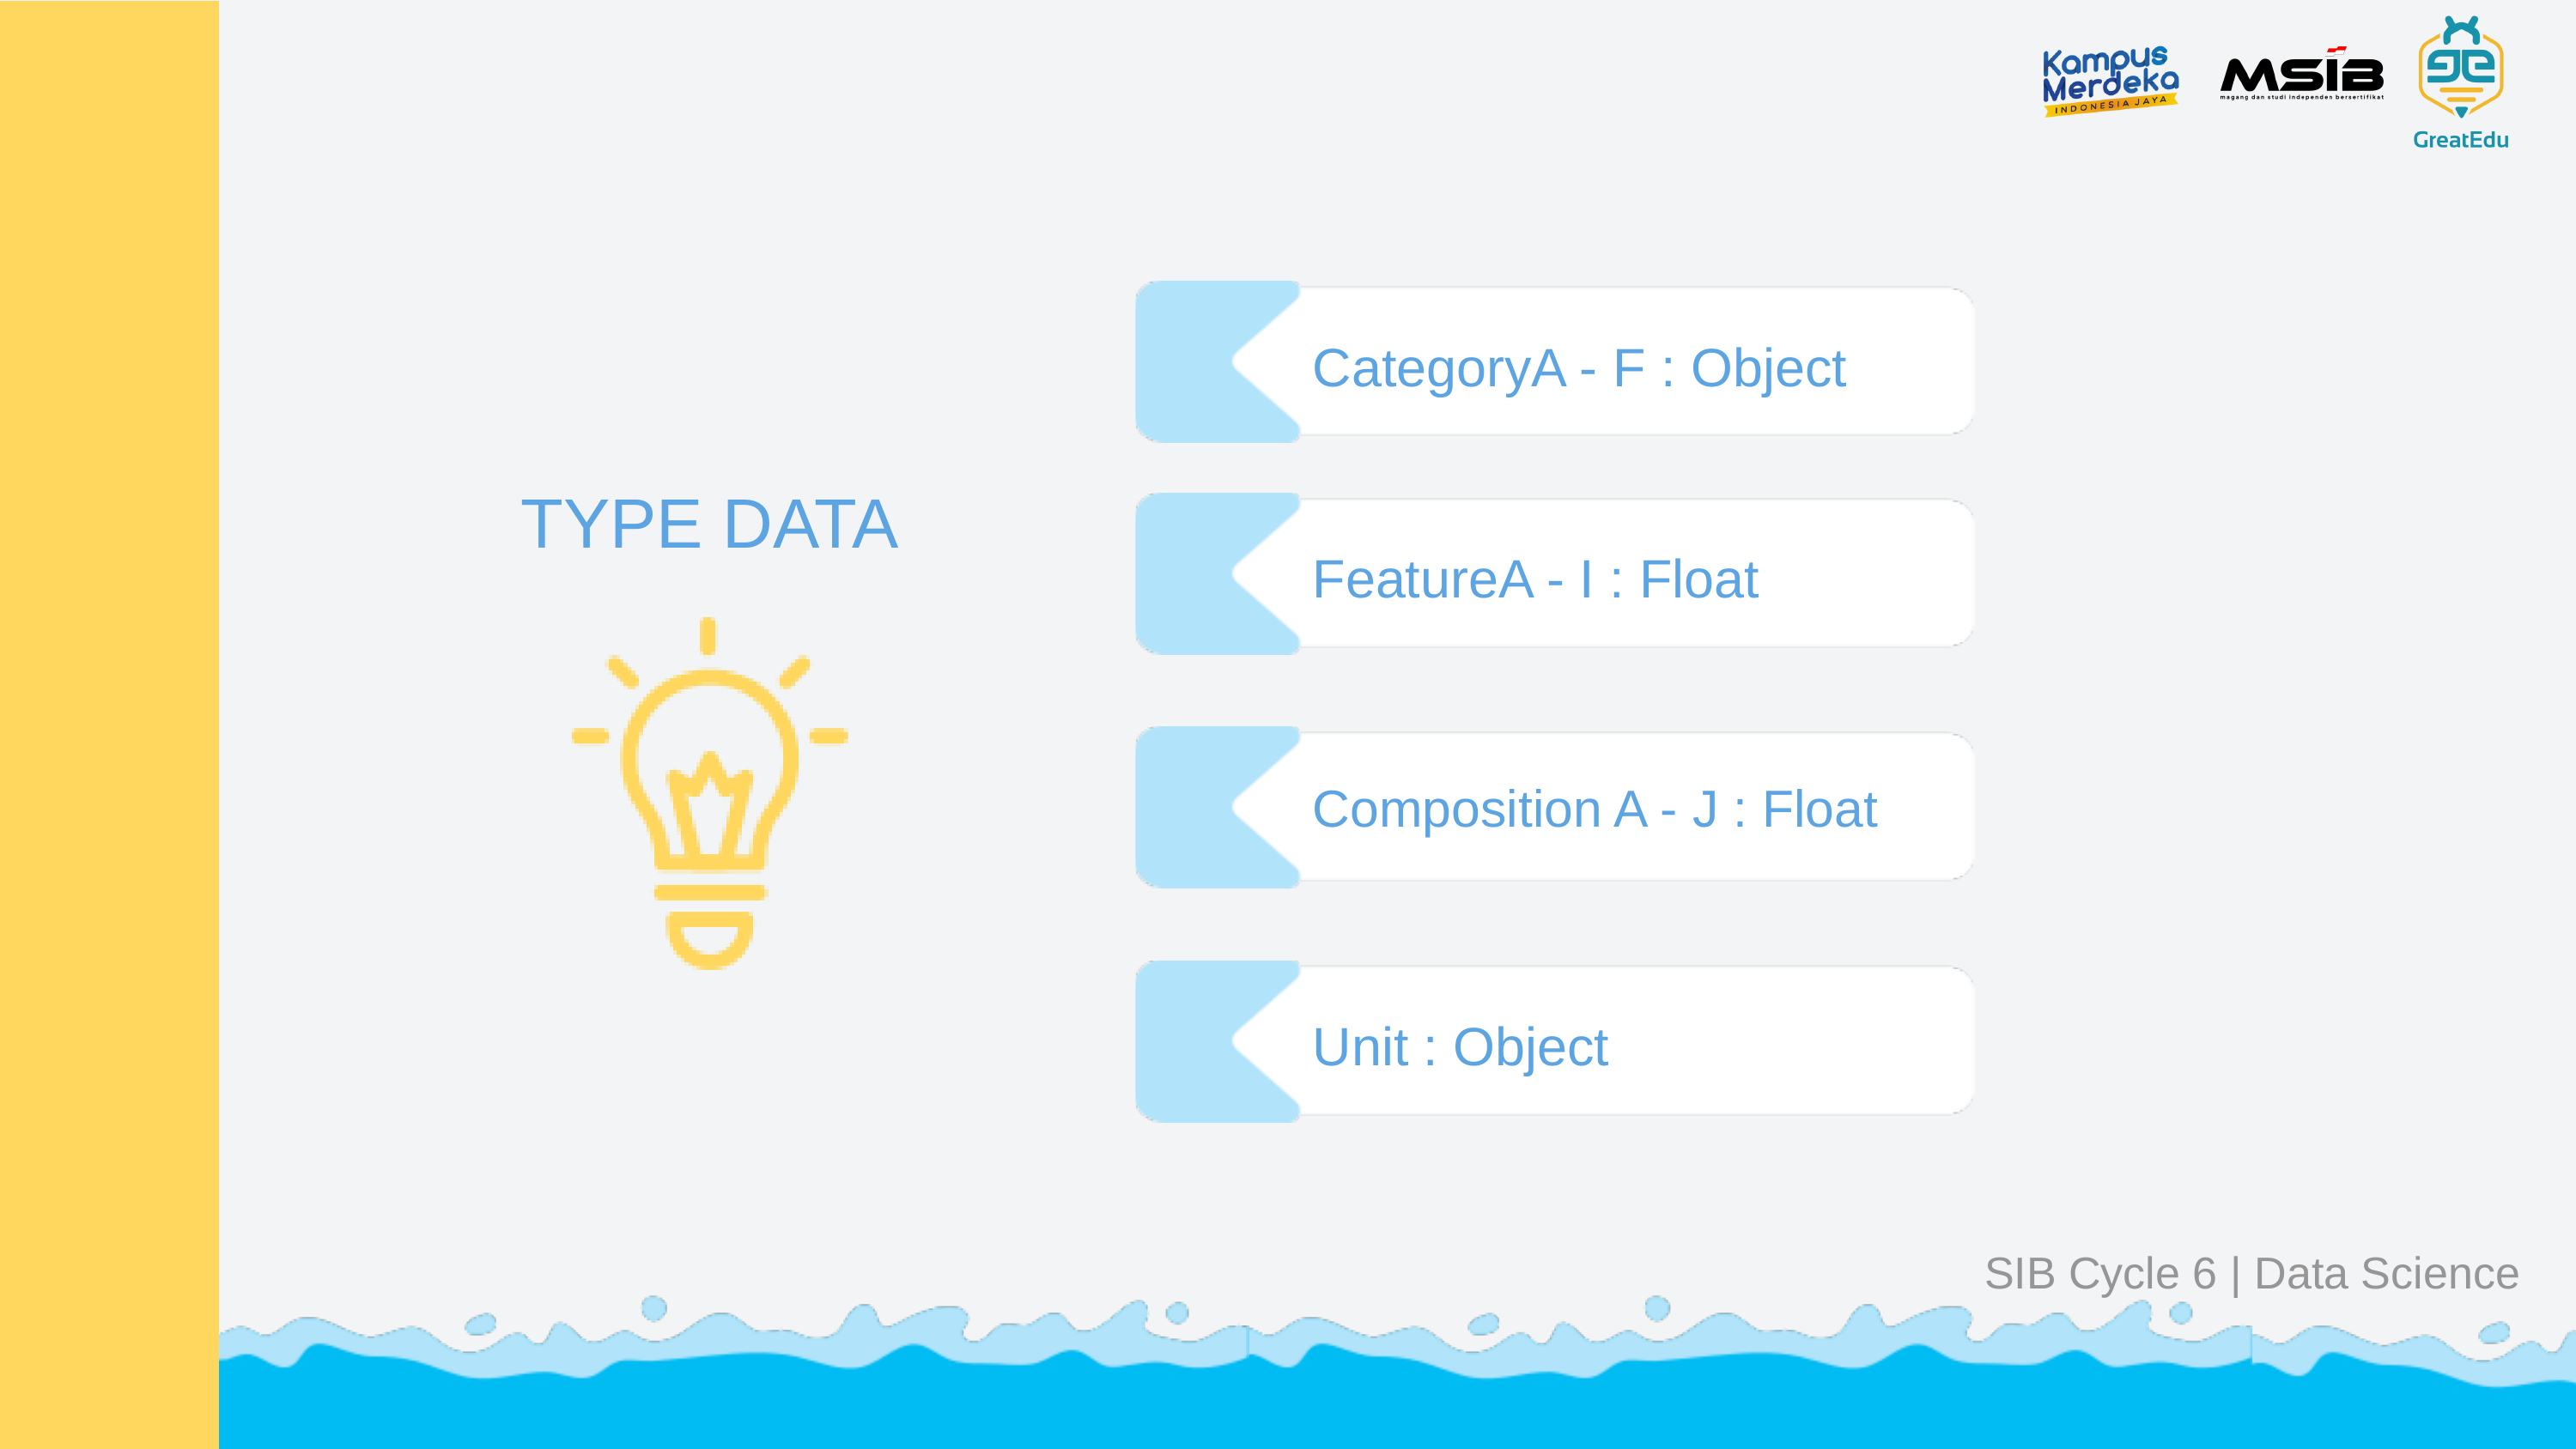

CategoryA - F : Object

FeatureA - I : Float

TYPE DATA

Composition A - J : Float

Unit : Object

SIB Cycle 6 | Data Science